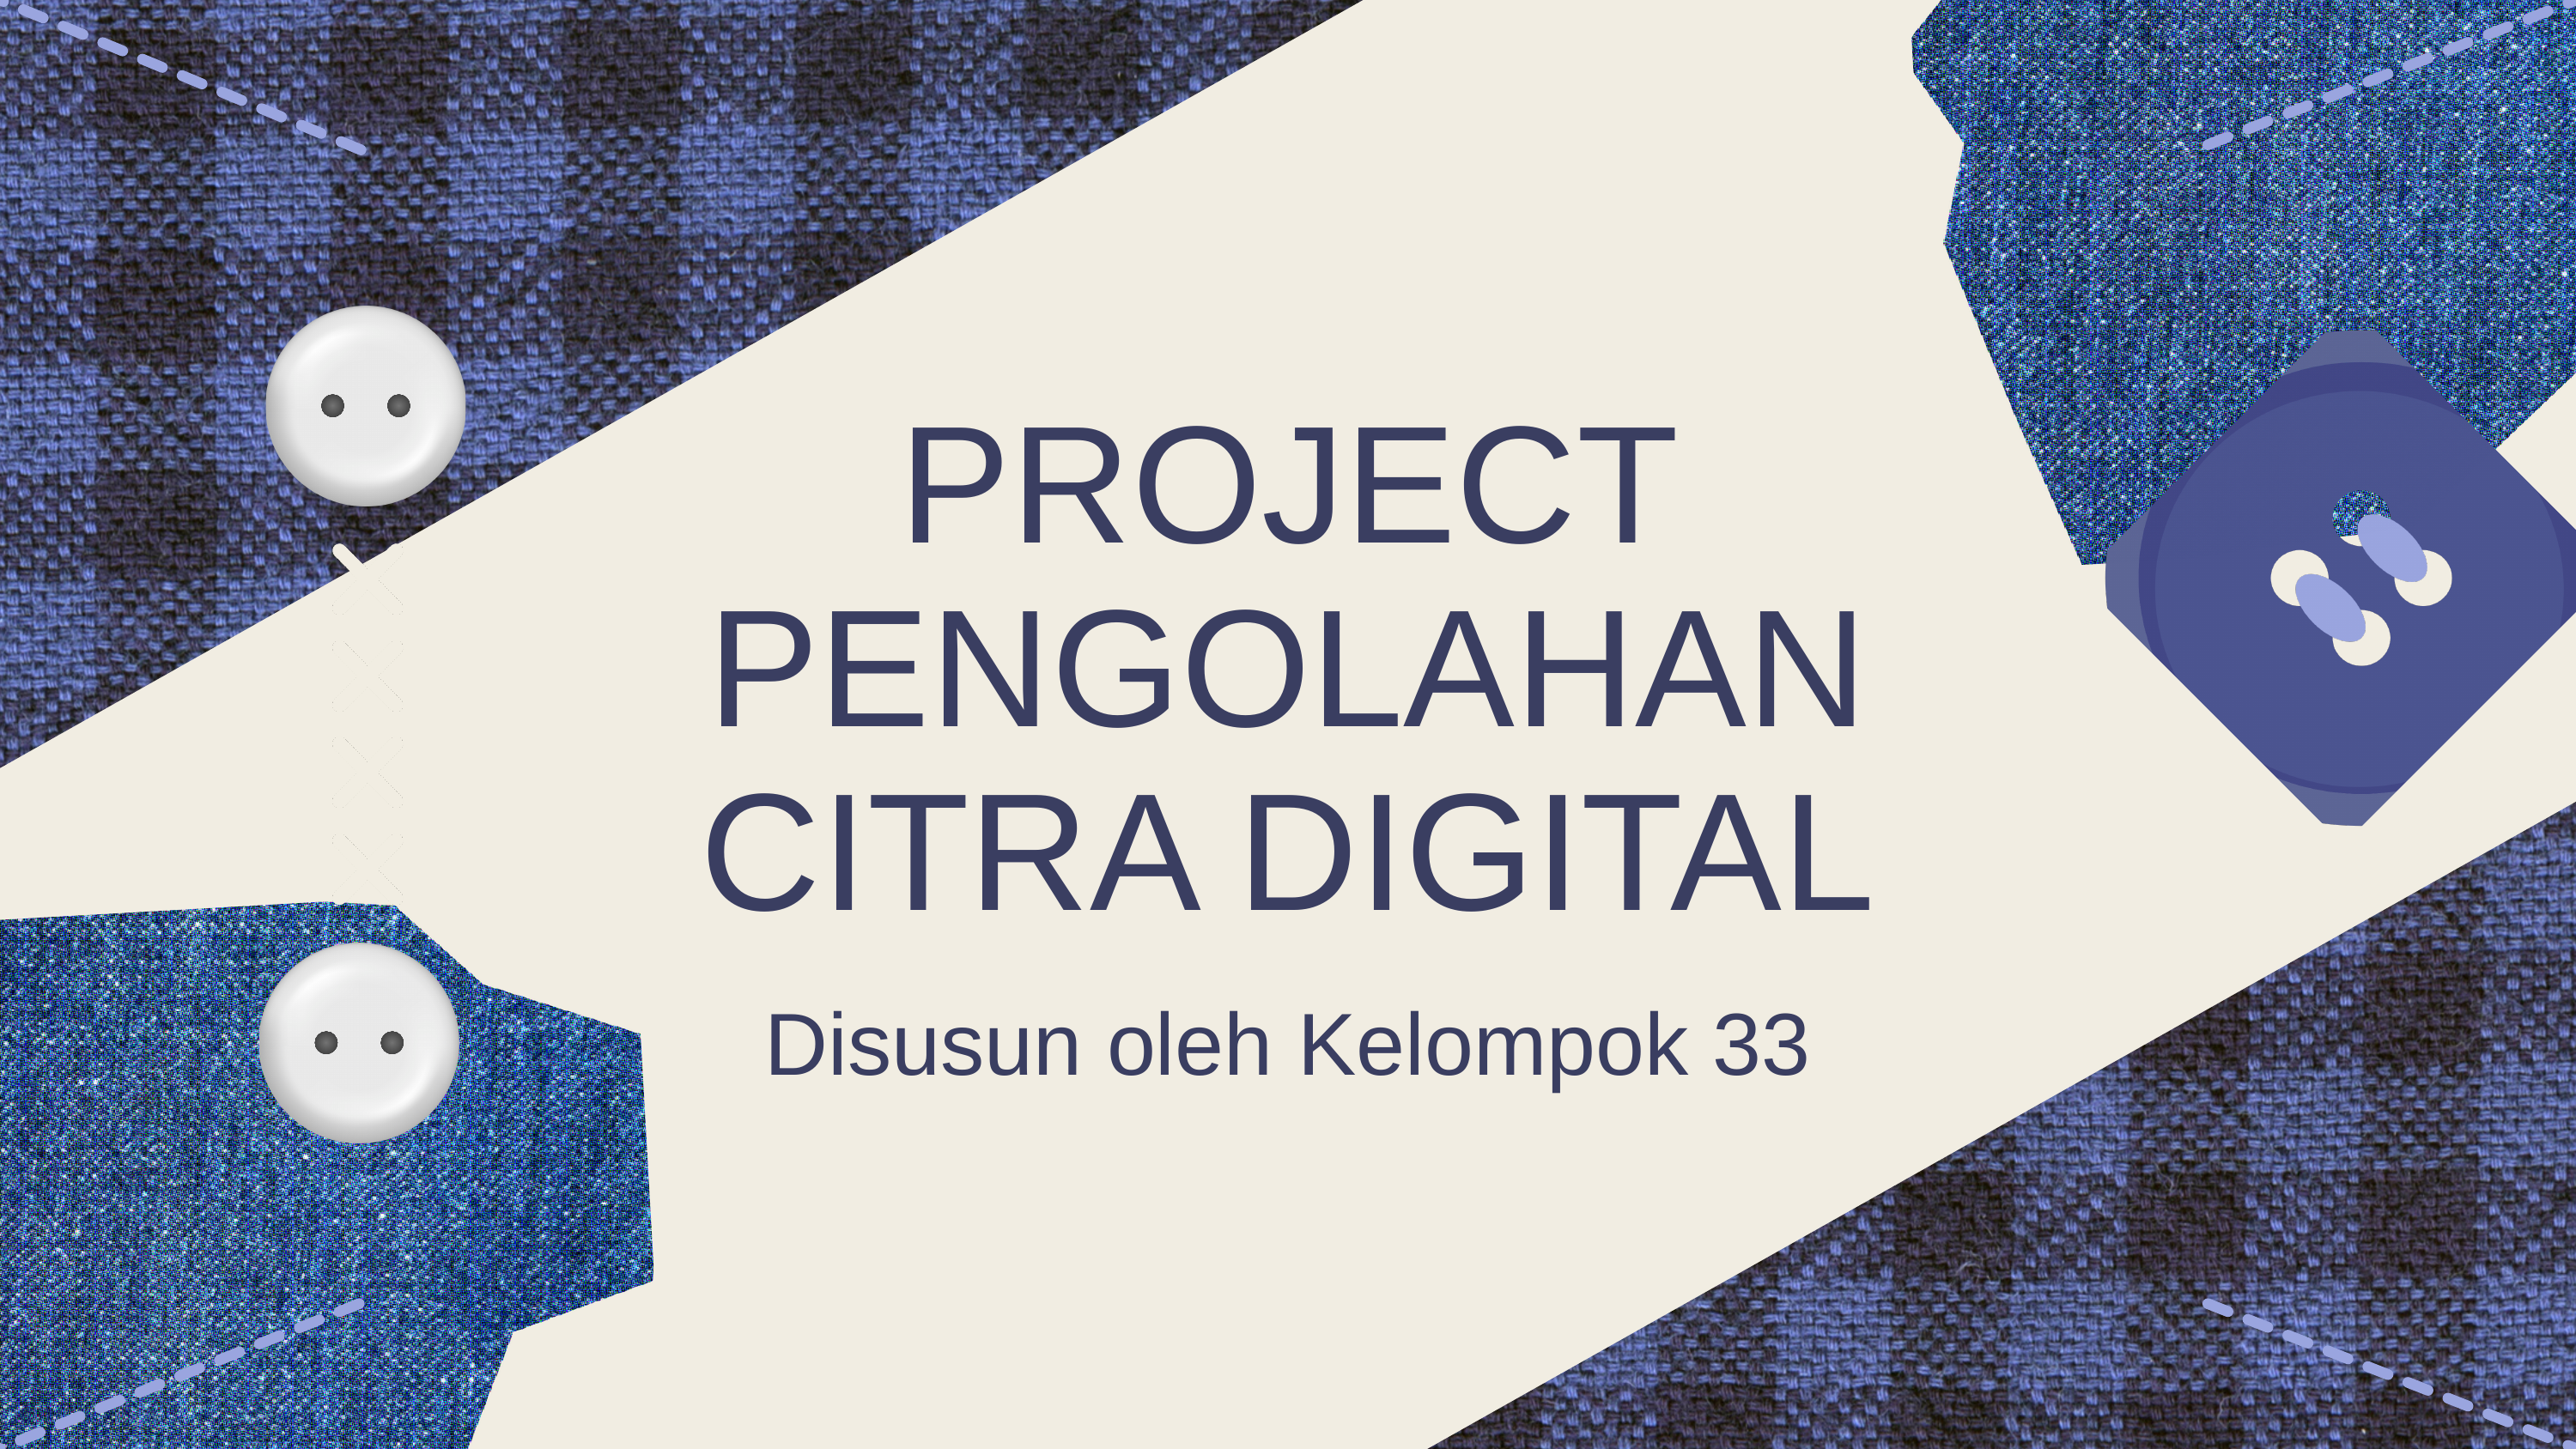

PROJECT PENGOLAHAN CITRA DIGITAL

Disusun oleh Kelompok 33